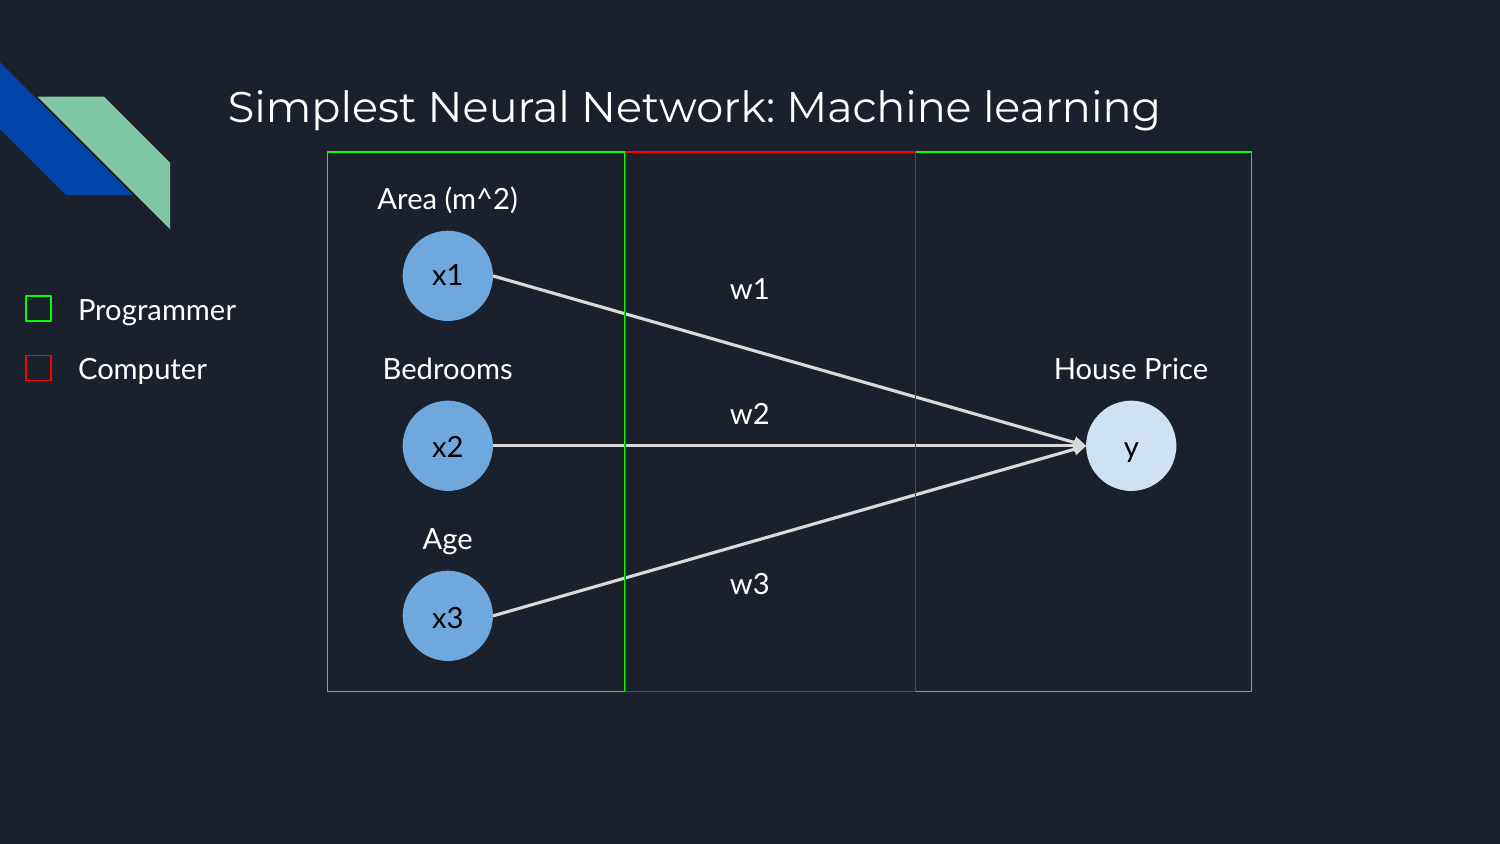

# Simplest Neural Network: Machine learning

Area (m^2)

x1
w1
Programmer

Computer
Bedrooms
House Price

w2

x2
y
Age
w3

x3